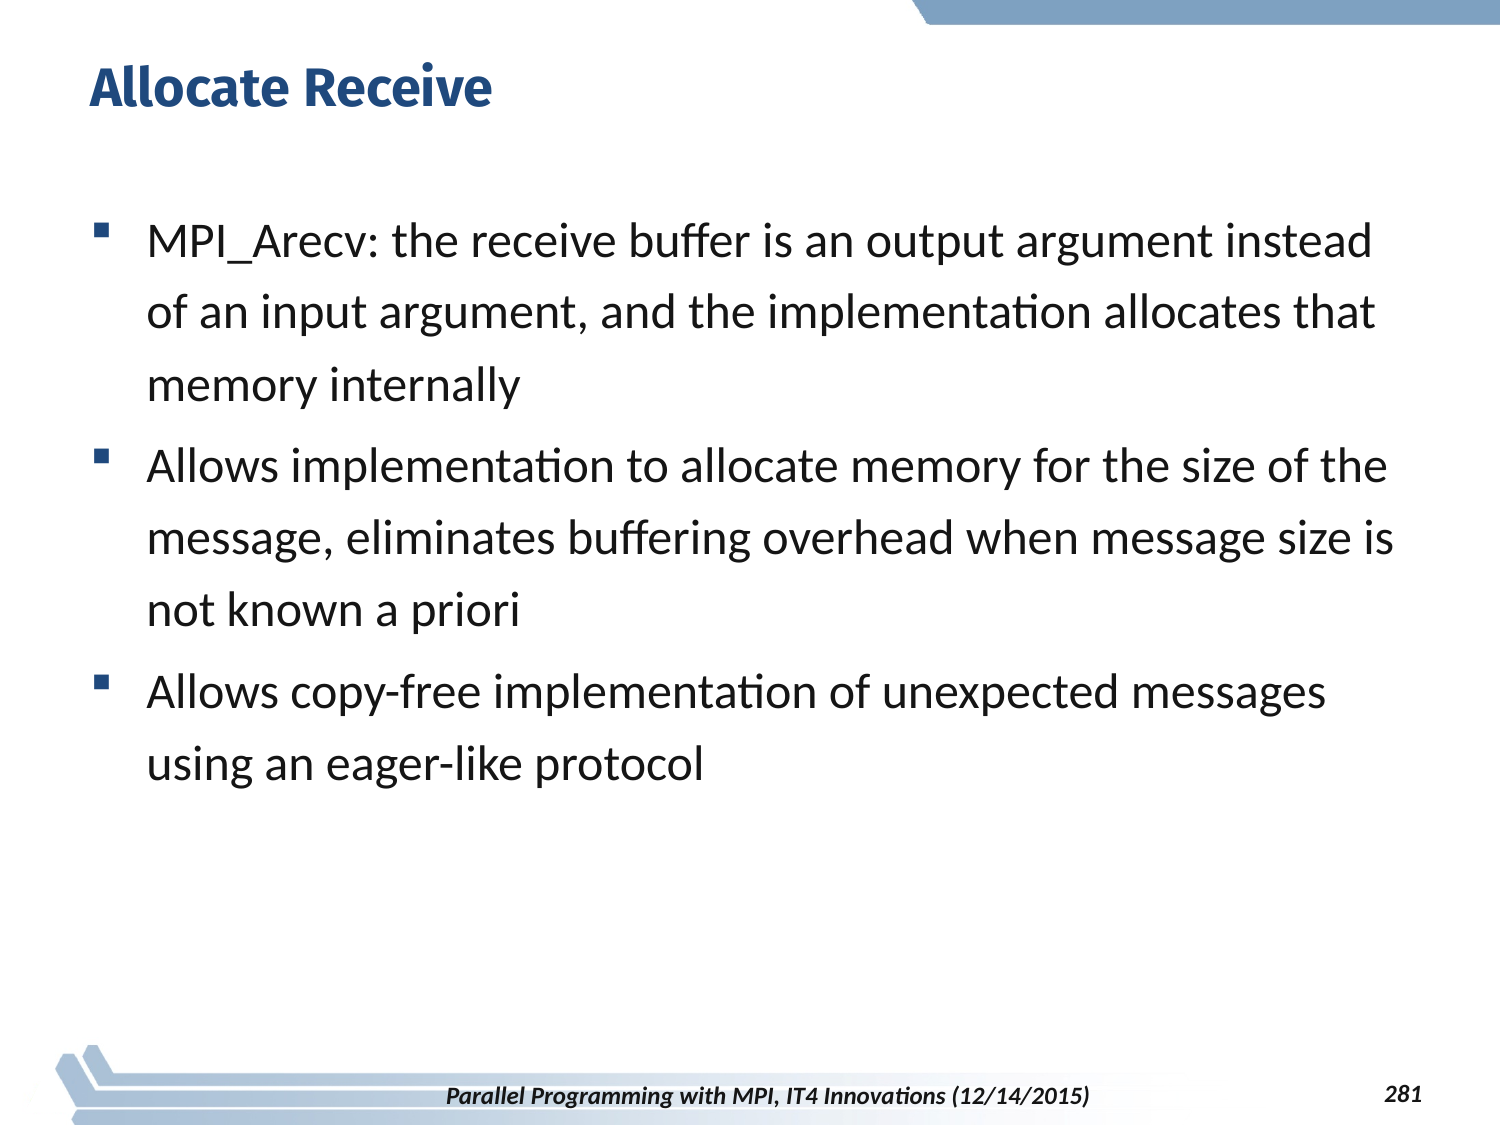

# Allocate Receive
MPI_Arecv: the receive buffer is an output argument instead of an input argument, and the implementation allocates that memory internally
Allows implementation to allocate memory for the size of the message, eliminates buffering overhead when message size is not known a priori
Allows copy-free implementation of unexpected messages using an eager-like protocol
281
Parallel Programming with MPI, IT4 Innovations (12/14/2015)